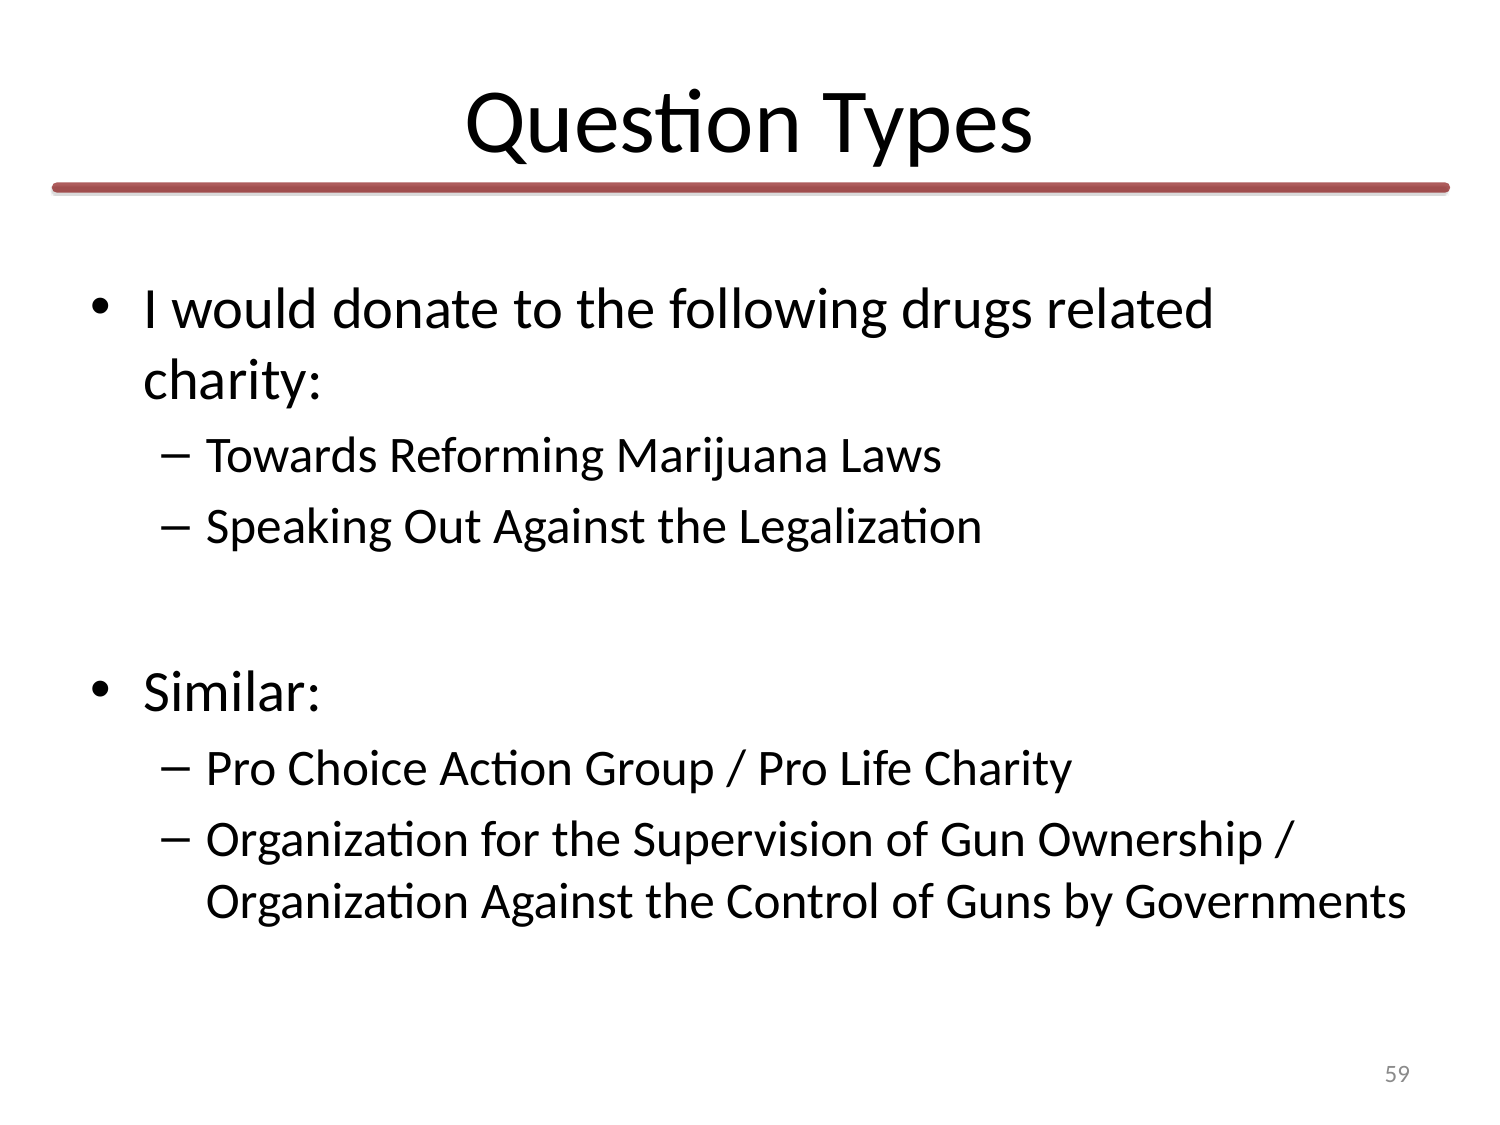

# Question Types
I would donate to the following drugs related charity:
Towards Reforming Marijuana Laws
Speaking Out Against the Legalization

Similar:
Pro Choice Action Group / Pro Life Charity
Organization for the Supervision of Gun Ownership / Organization Against the Control of Guns by Governments
59